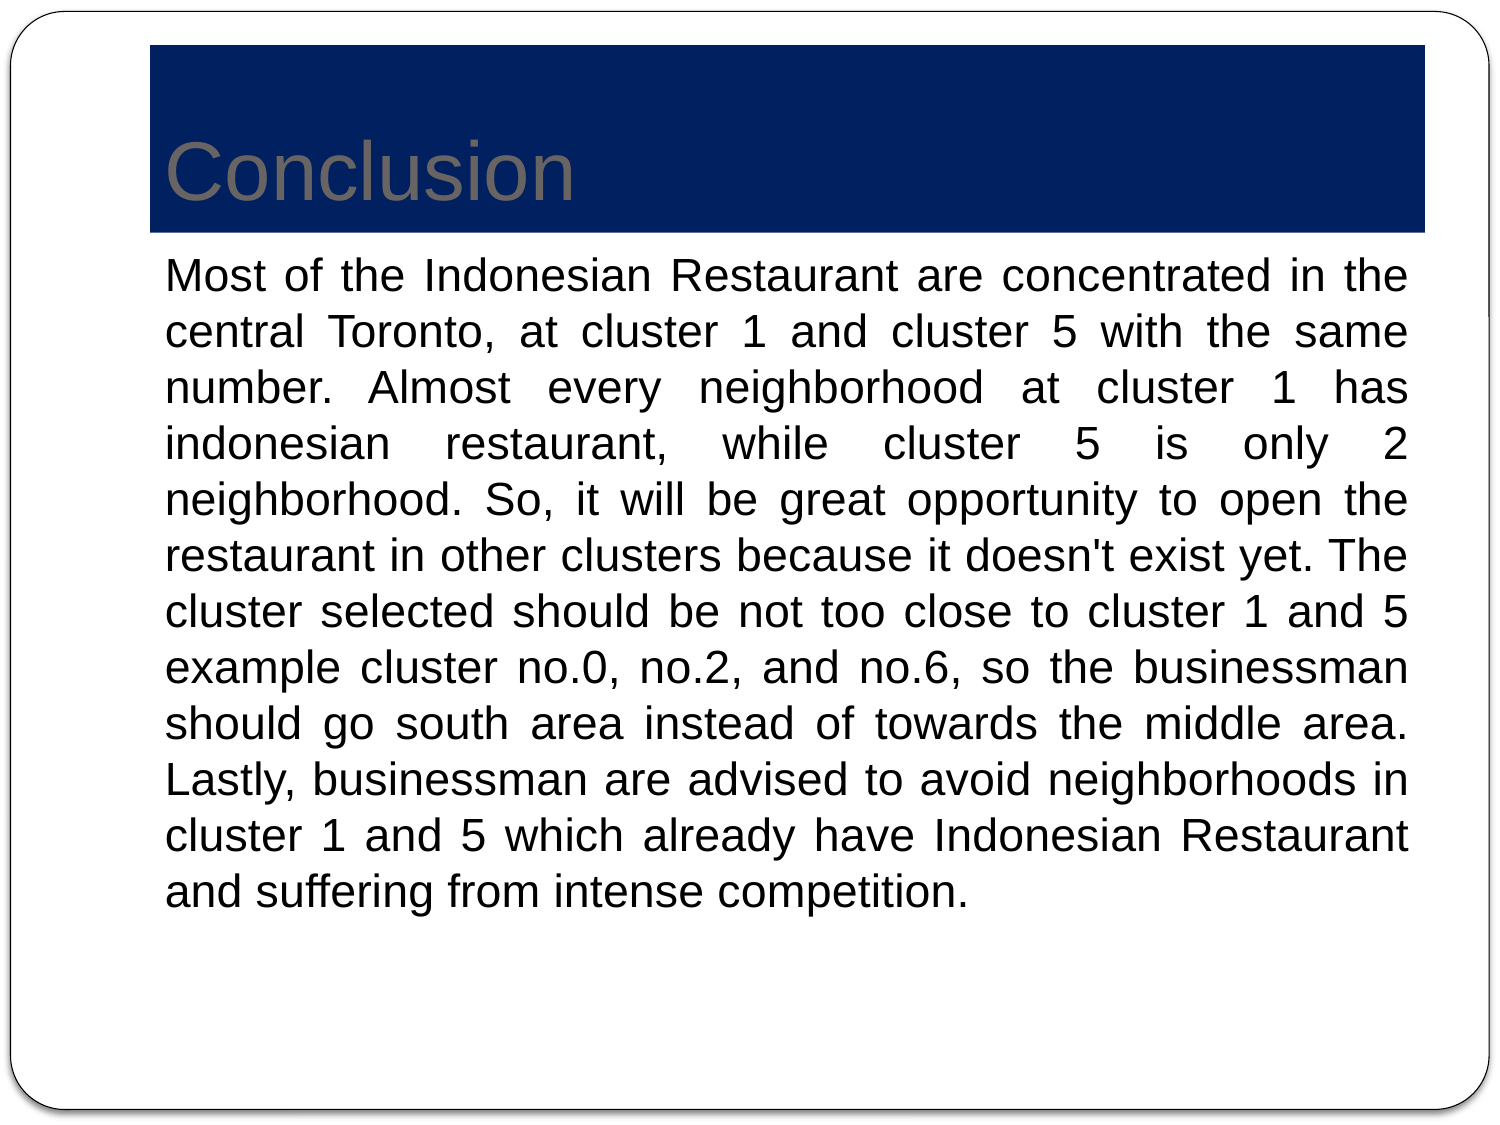

# Conclusion
Most of the Indonesian Restaurant are concentrated in the central Toronto, at cluster 1 and cluster 5 with the same number. Almost every neighborhood at cluster 1 has indonesian restaurant, while cluster 5 is only 2 neighborhood. So, it will be great opportunity to open the restaurant in other clusters because it doesn't exist yet. The cluster selected should be not too close to cluster 1 and 5 example cluster no.0, no.2, and no.6, so the businessman should go south area instead of towards the middle area. Lastly, businessman are advised to avoid neighborhoods in cluster 1 and 5 which already have Indonesian Restaurant and suffering from intense competition.